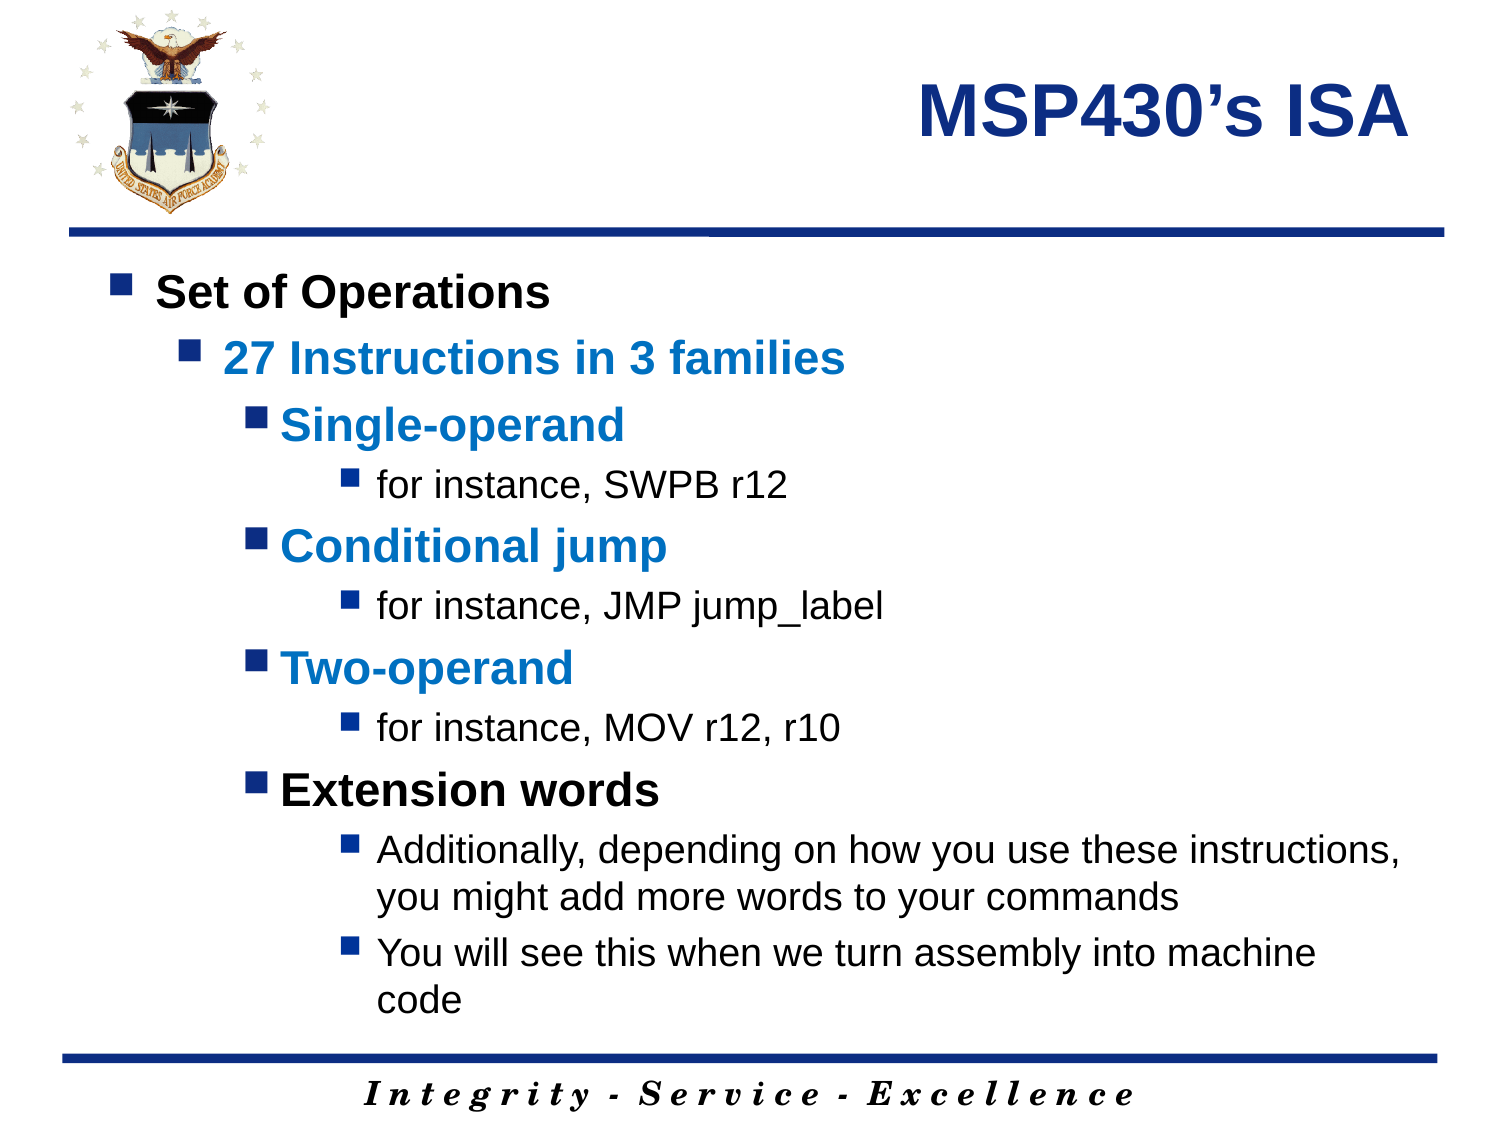

# MSP430’s ISA
Set of Operations
27 Instructions in 3 families
Single-operand
for instance, SWPB r12
Conditional jump
for instance, JMP jump_label
Two-operand
for instance, MOV r12, r10
Extension words
Additionally, depending on how you use these instructions, you might add more words to your commands
You will see this when we turn assembly into machine code